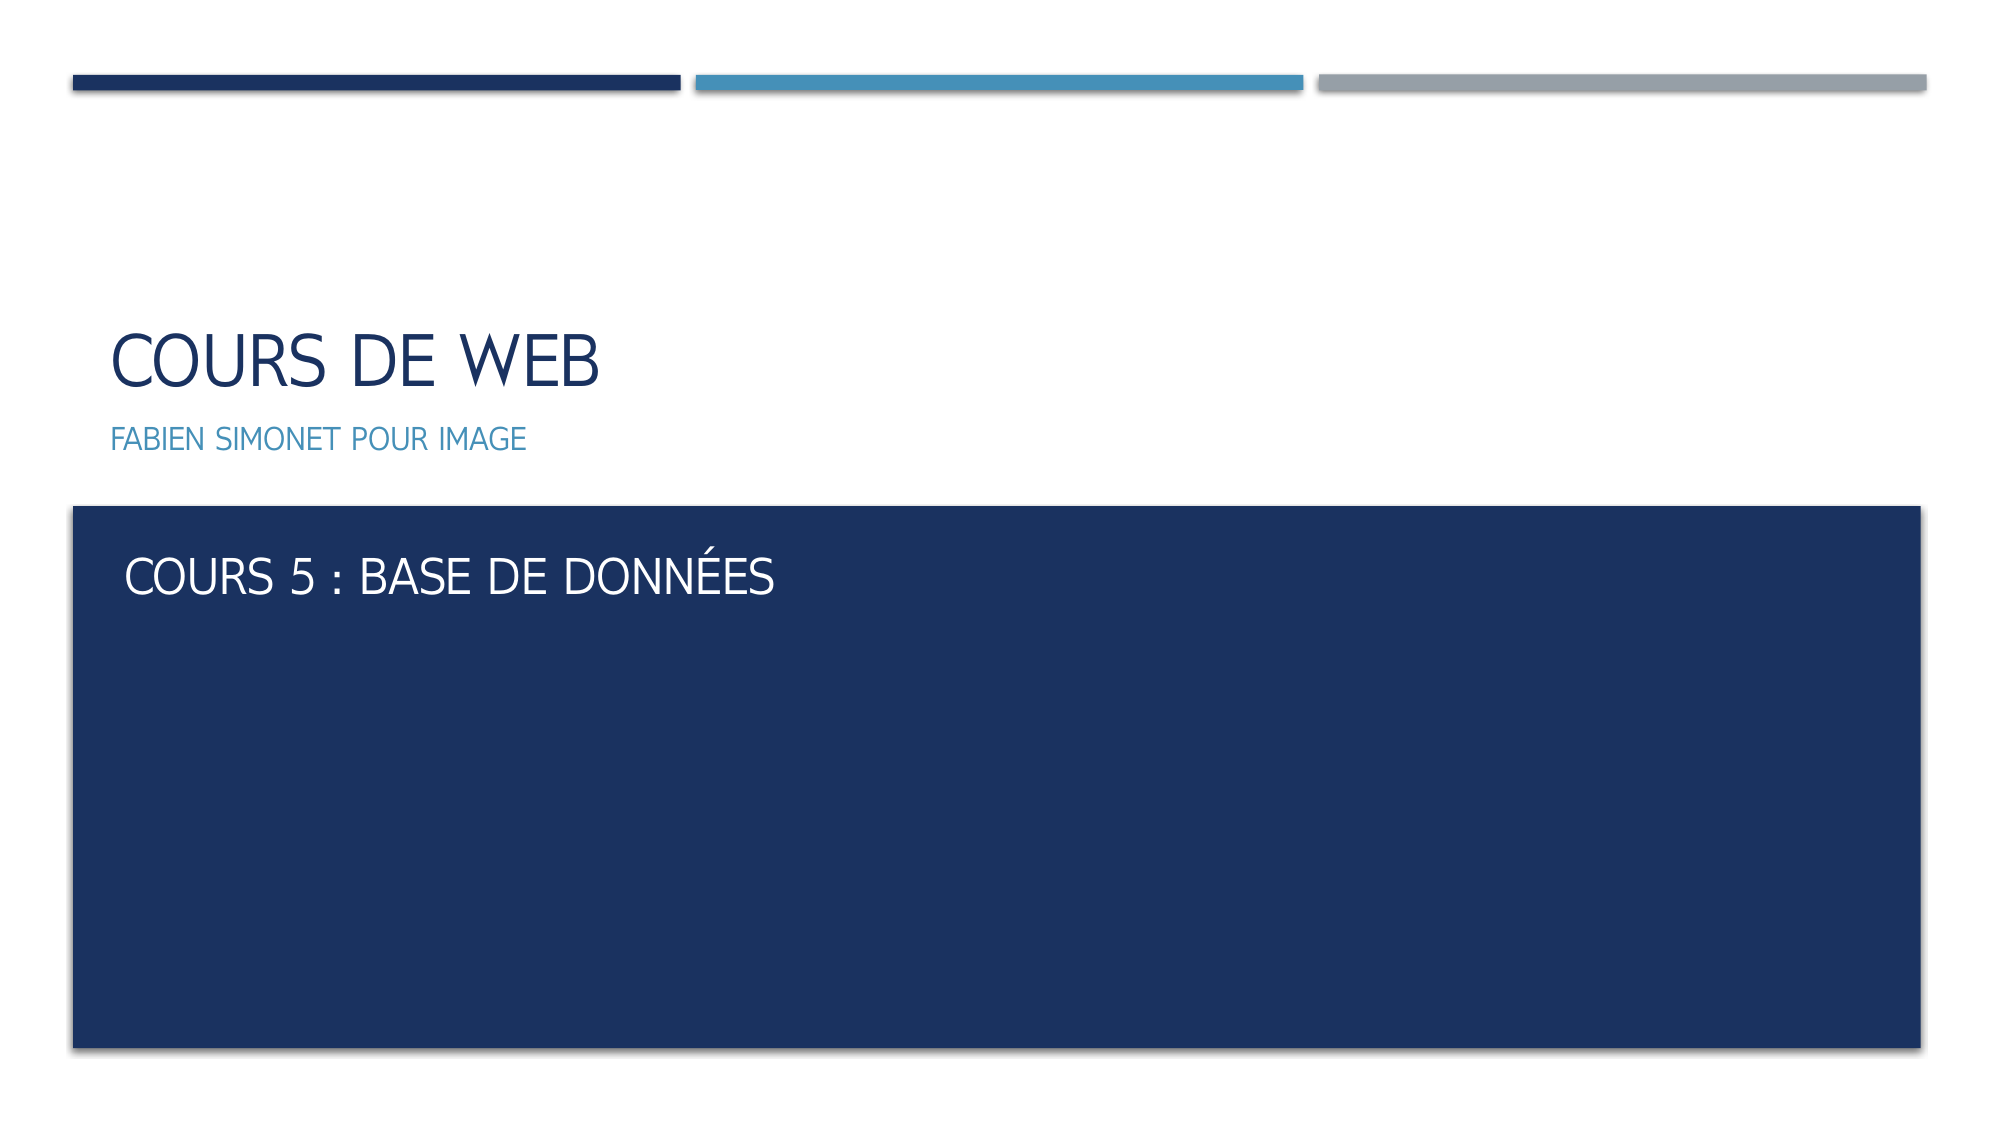

# COURS DE WEB
FABIEN SIMONET POUR IMAGE
COURS 5 : BASE DE DONNées